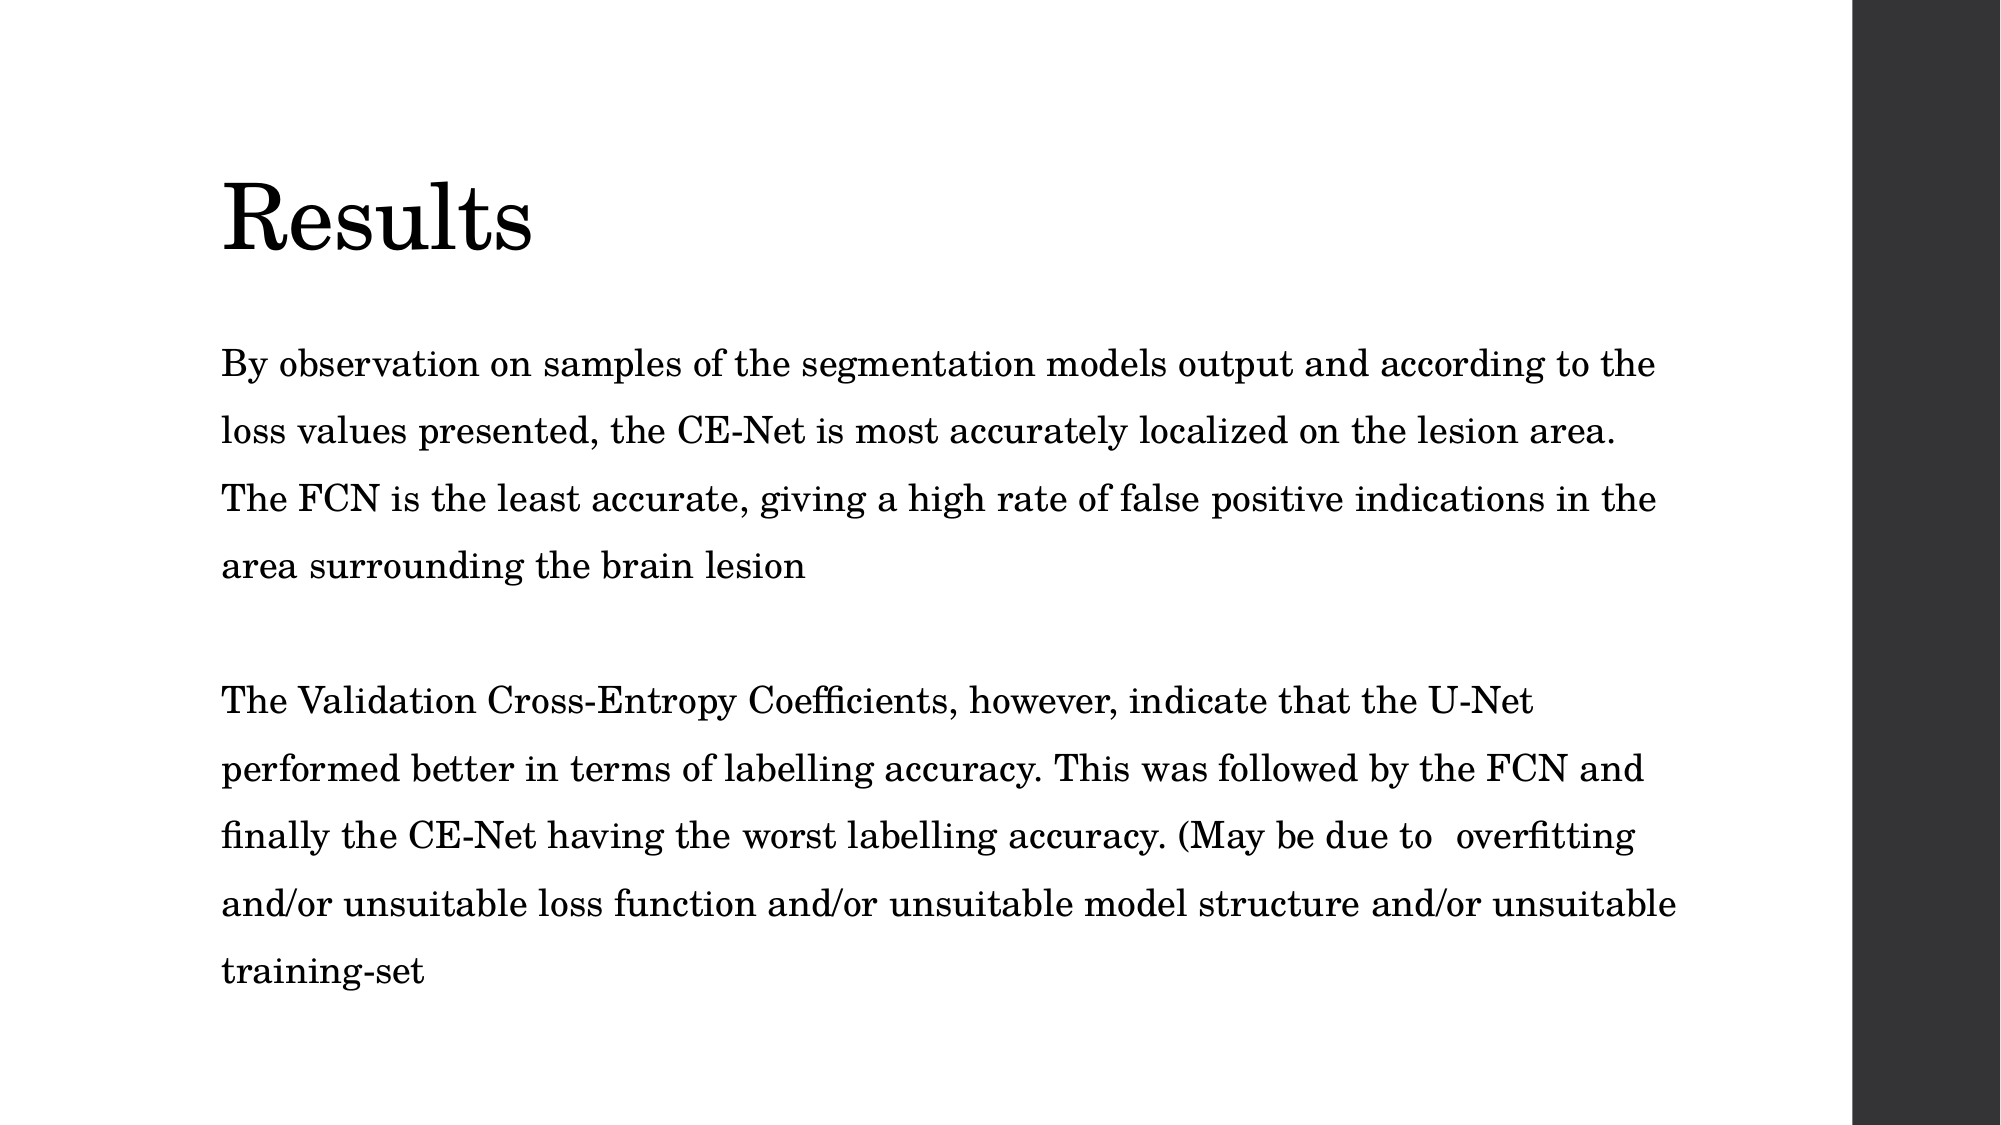

# Results
By observation on samples of the segmentation models output and according to the loss values presented, the CE-Net is most accurately localized on the lesion area. The FCN is the least accurate, giving a high rate of false positive indications in the area surrounding the brain lesion

The Validation Cross-Entropy Coefficients, however, indicate that the U-Net performed better in terms of labelling accuracy. This was followed by the FCN and finally the CE-Net having the worst labelling accuracy. (May be due to  overfitting and/or unsuitable loss function and/or unsuitable model structure and/or unsuitable training-set